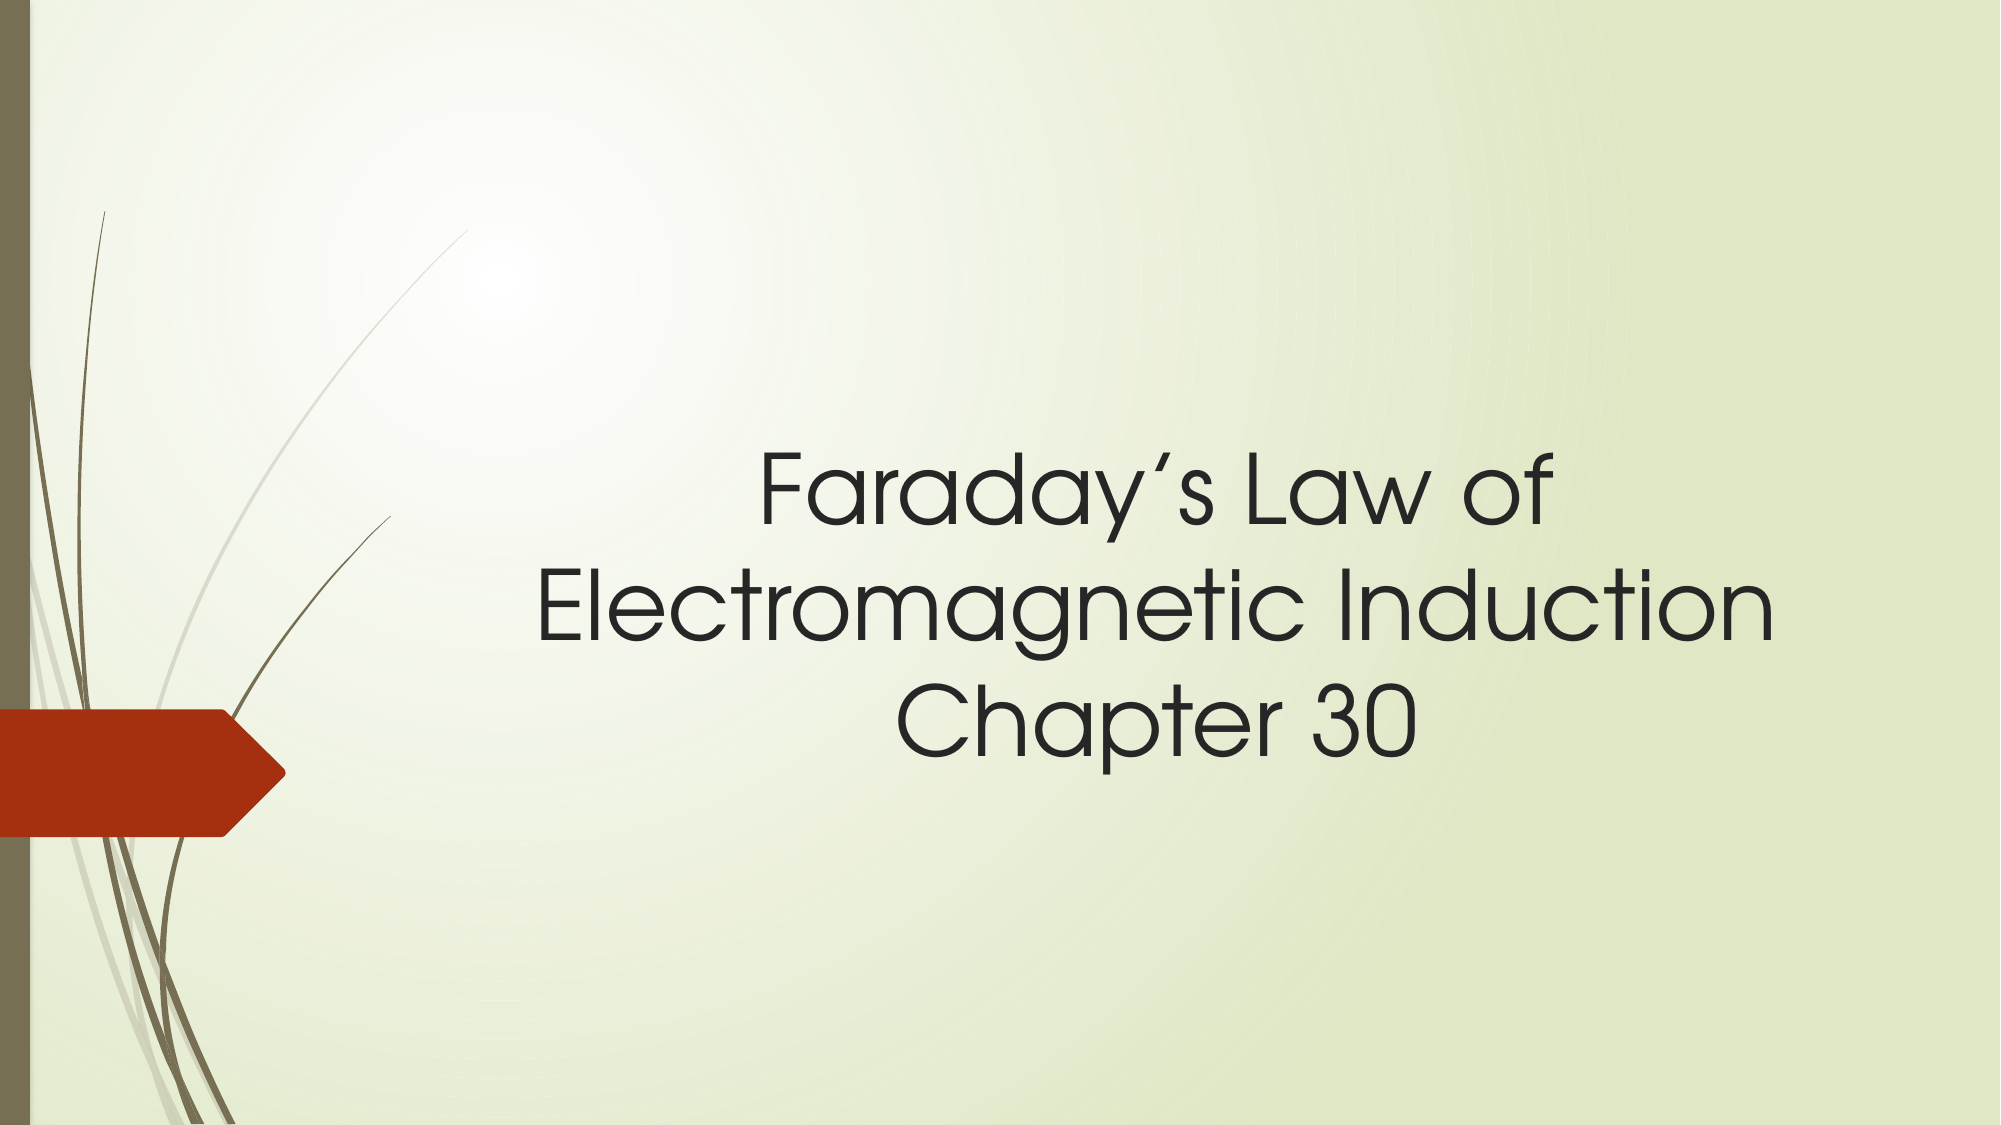

# Faraday’s Law of Electromagnetic Induction Chapter 30